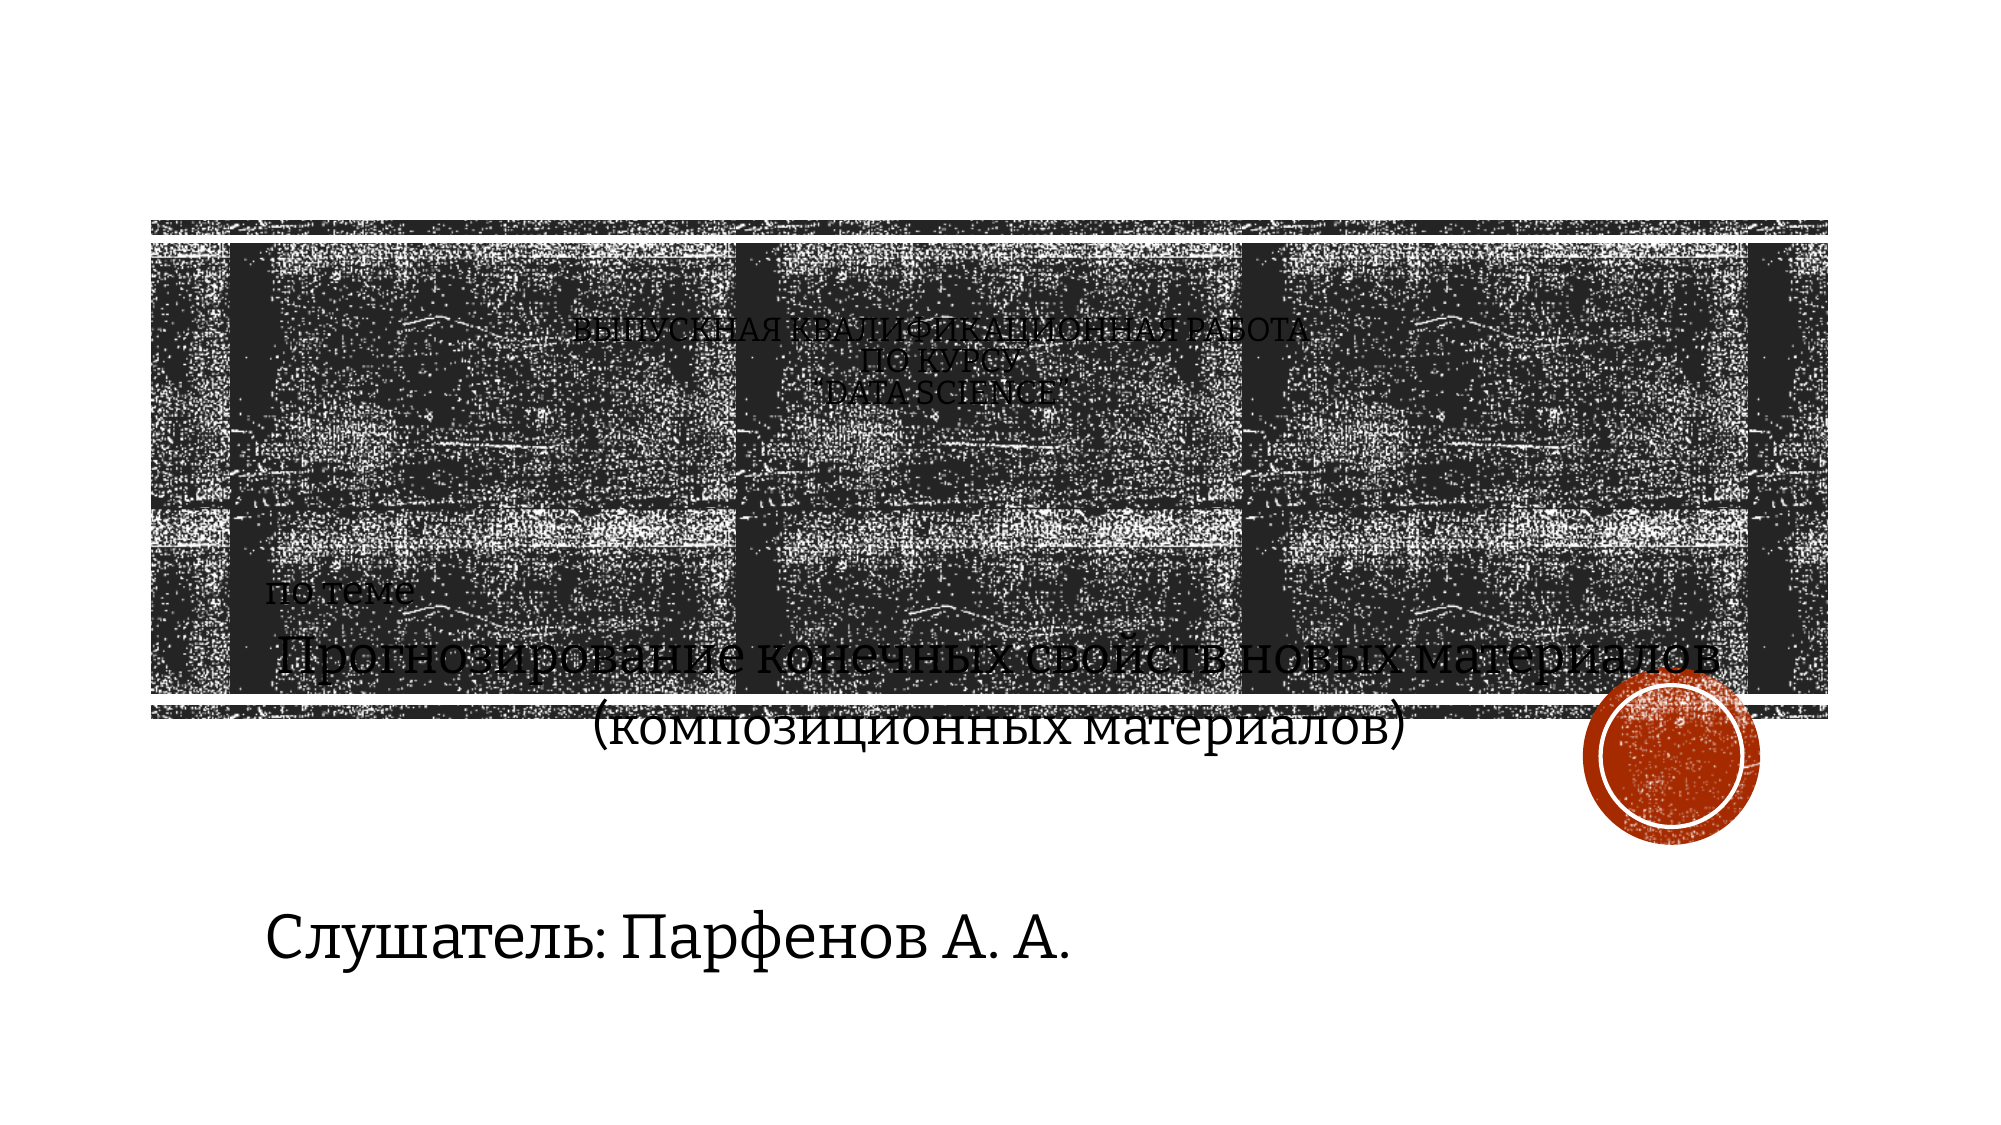

# ВЫПУСКНАЯ КВАЛИФИКАЦИОННАЯ РАБОТА по курсу “DATA SCIENCE”
по теме
Прогнозирование конечных свойств новых материалов
(композиционных материалов)

Слушатель: Парфенов А. А.